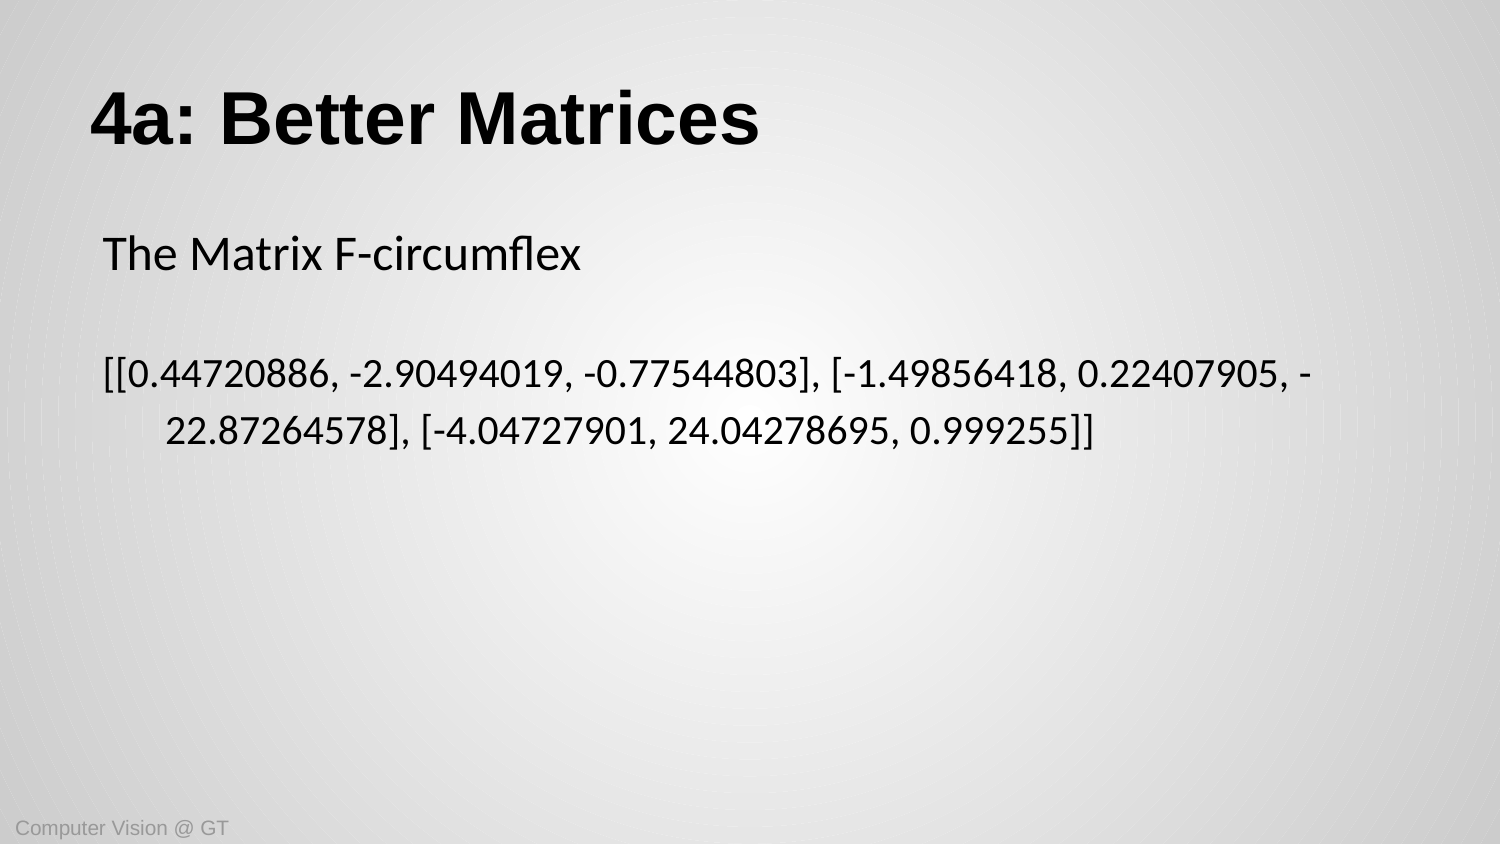

# 4a: Better Matrices
The Matrix F-circumflex

[[0.44720886, -2.90494019, -0.77544803], [-1.49856418, 0.22407905, -22.87264578], [-4.04727901, 24.04278695, 0.999255]]
Computer Vision @ GT